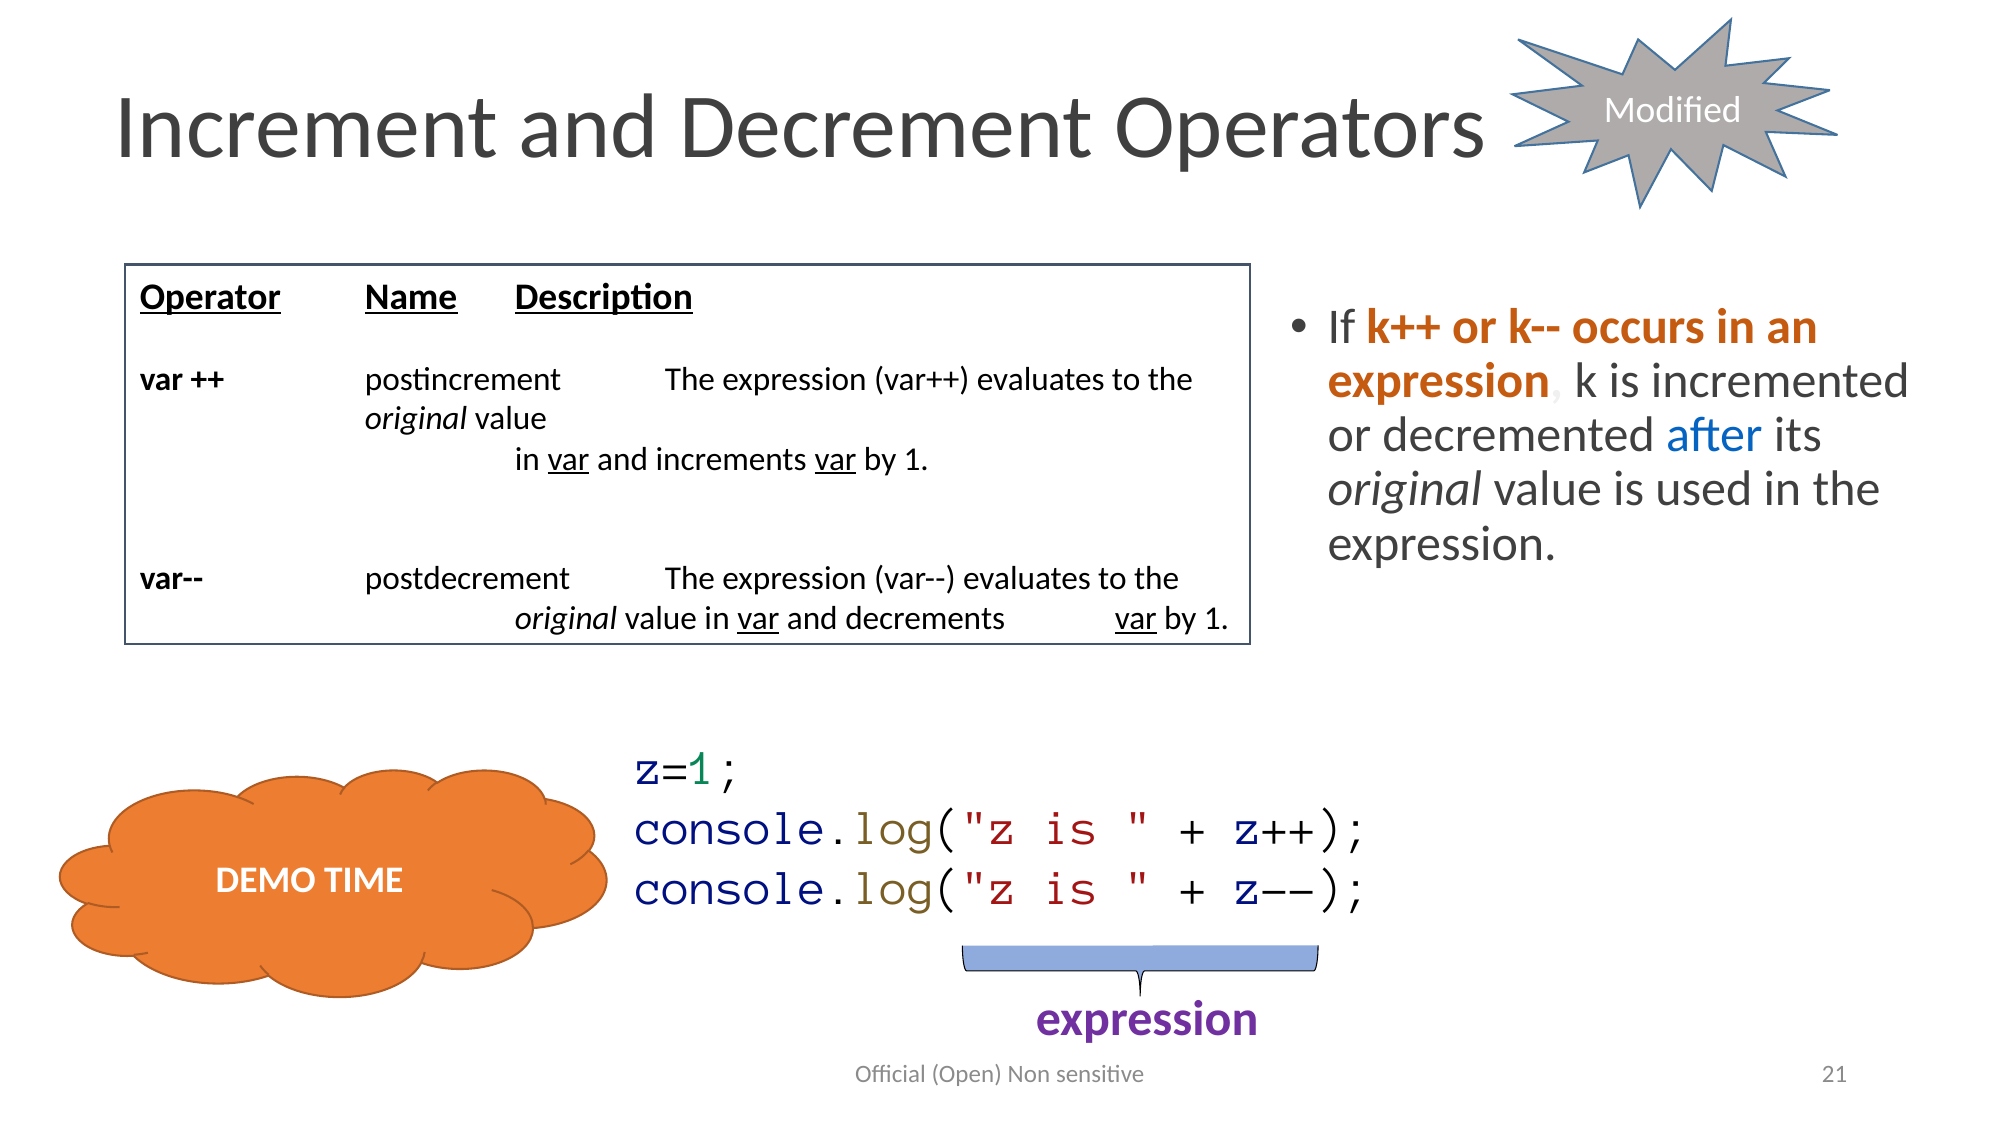

# Increment and Decrement Operators
Modified

If k++ or k-- occurs in an expression, k is incremented or decremented after its original value is used in the expression.
Operator	Name	Description

var ++	postincrement	The expression (var++) evaluates to the original value
		in var and increments var by 1.

var--	postdecrement   	The expression (var--) evaluates to the
		original value in var and decrements 	var by 1.
z=1;
console.log("z is " + z++);
console.log("z is " + z--);

DEMO TIME

expression
Official (Open) Non sensitive
21